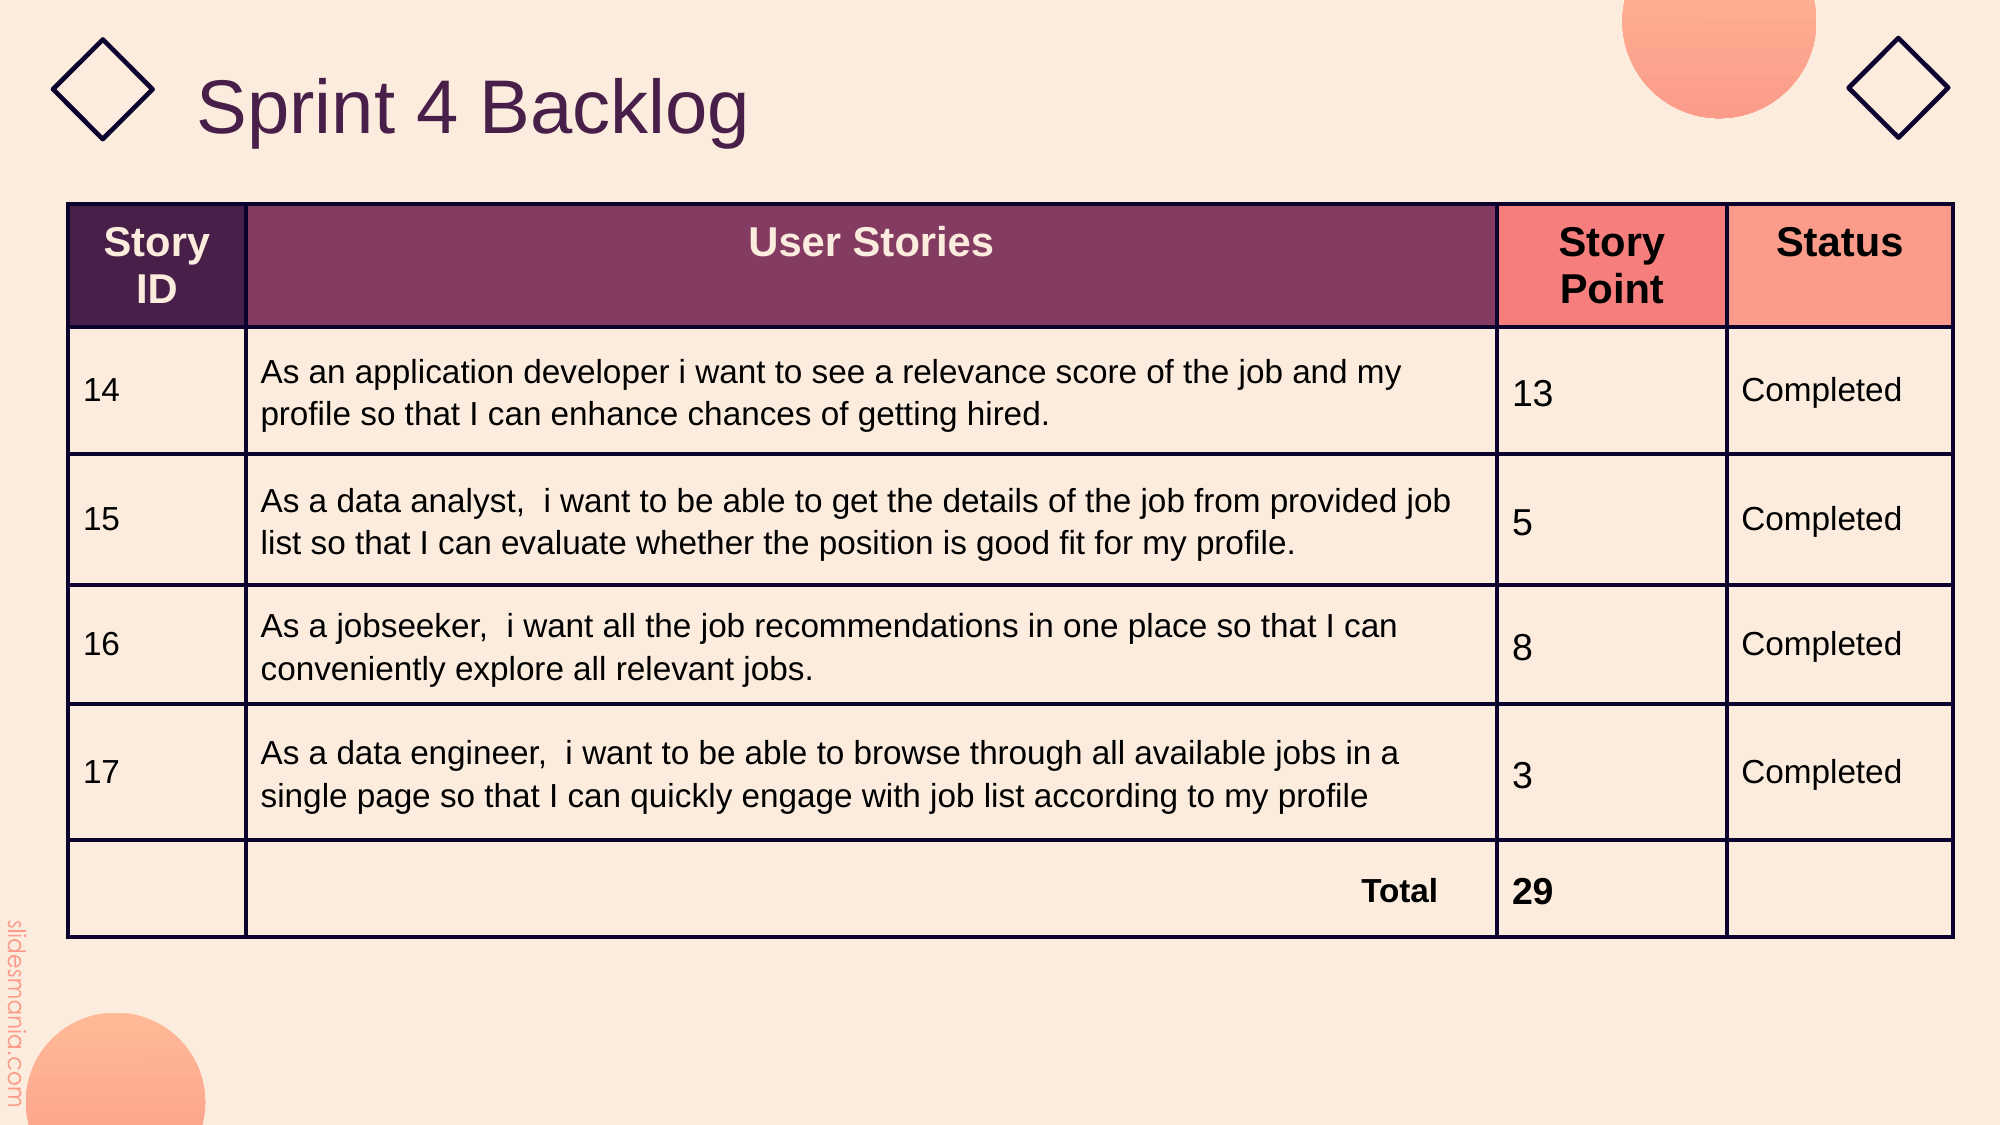

# Sprint 4 Backlog
| Story ID | User Stories | Story Point | Status |
| --- | --- | --- | --- |
| 14 | As an application developer i want to see a relevance score of the job and my profile so that I can enhance chances of getting hired. | 13 | Completed |
| 15 | As a data analyst, i want to be able to get the details of the job from provided job list so that I can evaluate whether the position is good fit for my profile. | 5 | Completed |
| 16 | As a jobseeker, i want all the job recommendations in one place so that I can conveniently explore all relevant jobs. | 8 | Completed |
| 17 | As a data engineer, i want to be able to browse through all available jobs in a single page so that I can quickly engage with job list according to my profile | 3 | Completed |
|  | Total | 29 |  |